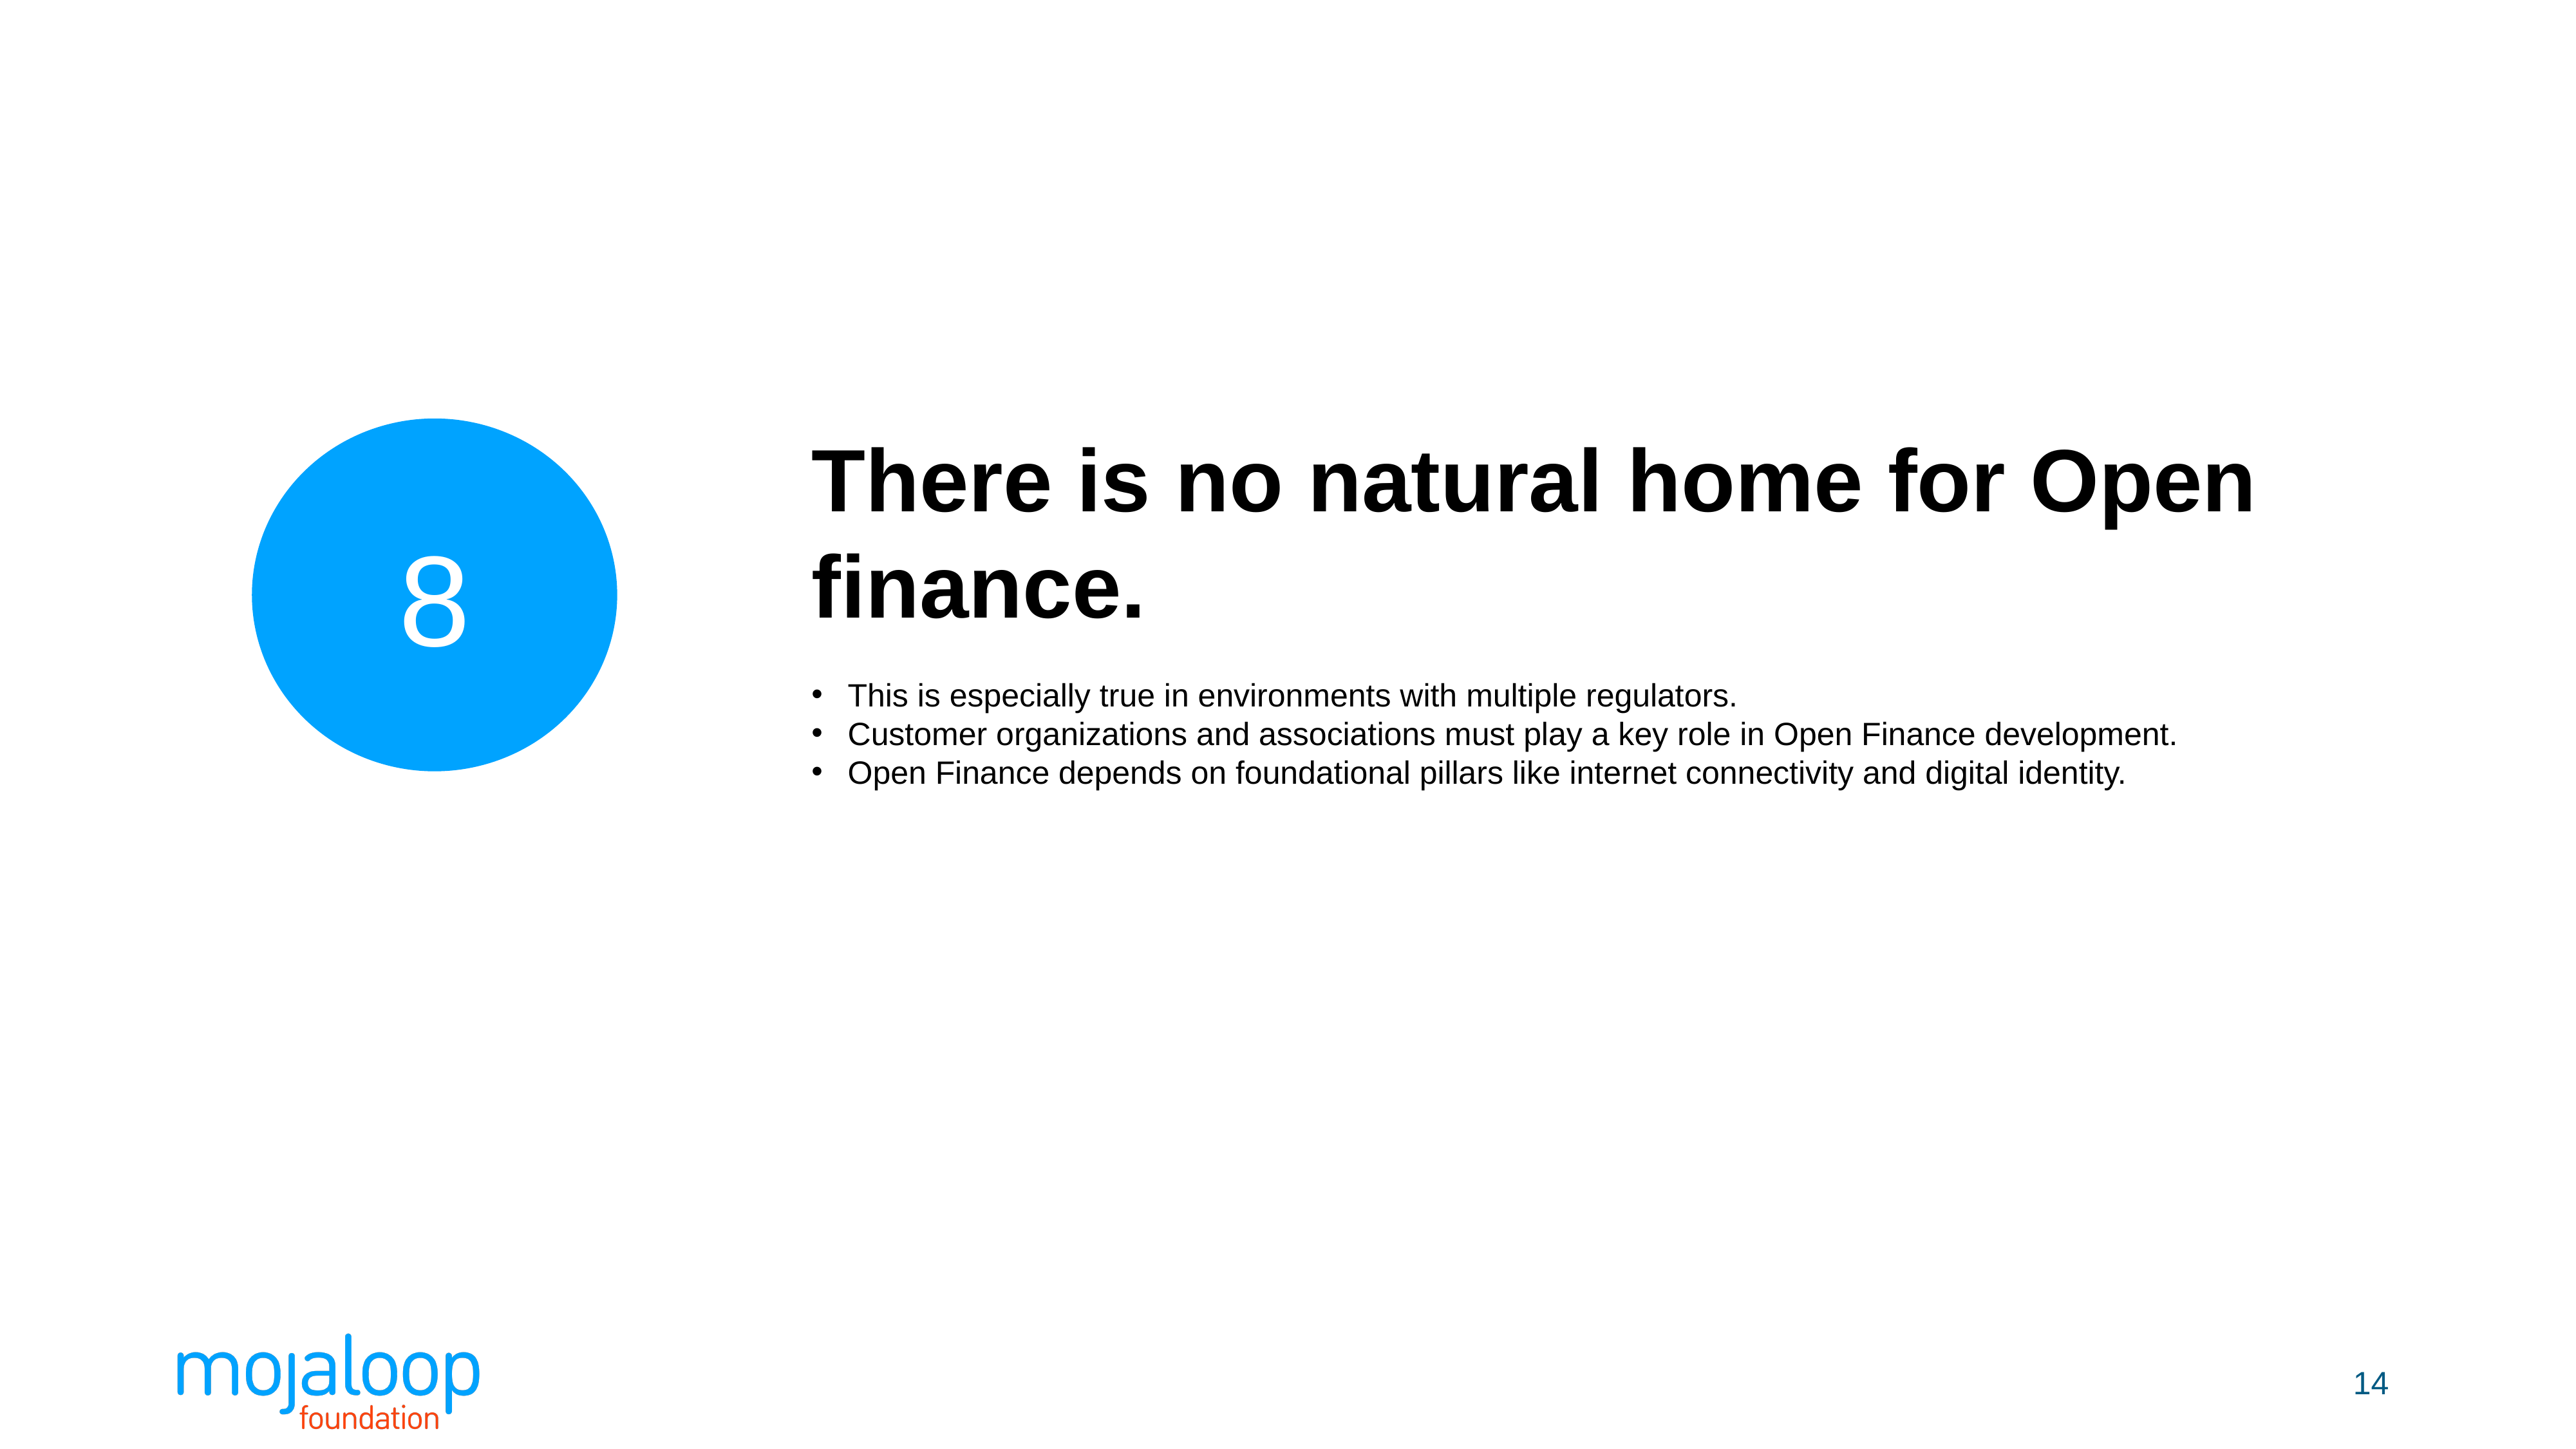

8
There is no natural home for Open finance.

This is especially true in environments with multiple regulators.
Customer organizations and associations must play a key role in Open Finance development.
Open Finance depends on foundational pillars like internet connectivity and digital identity.
14